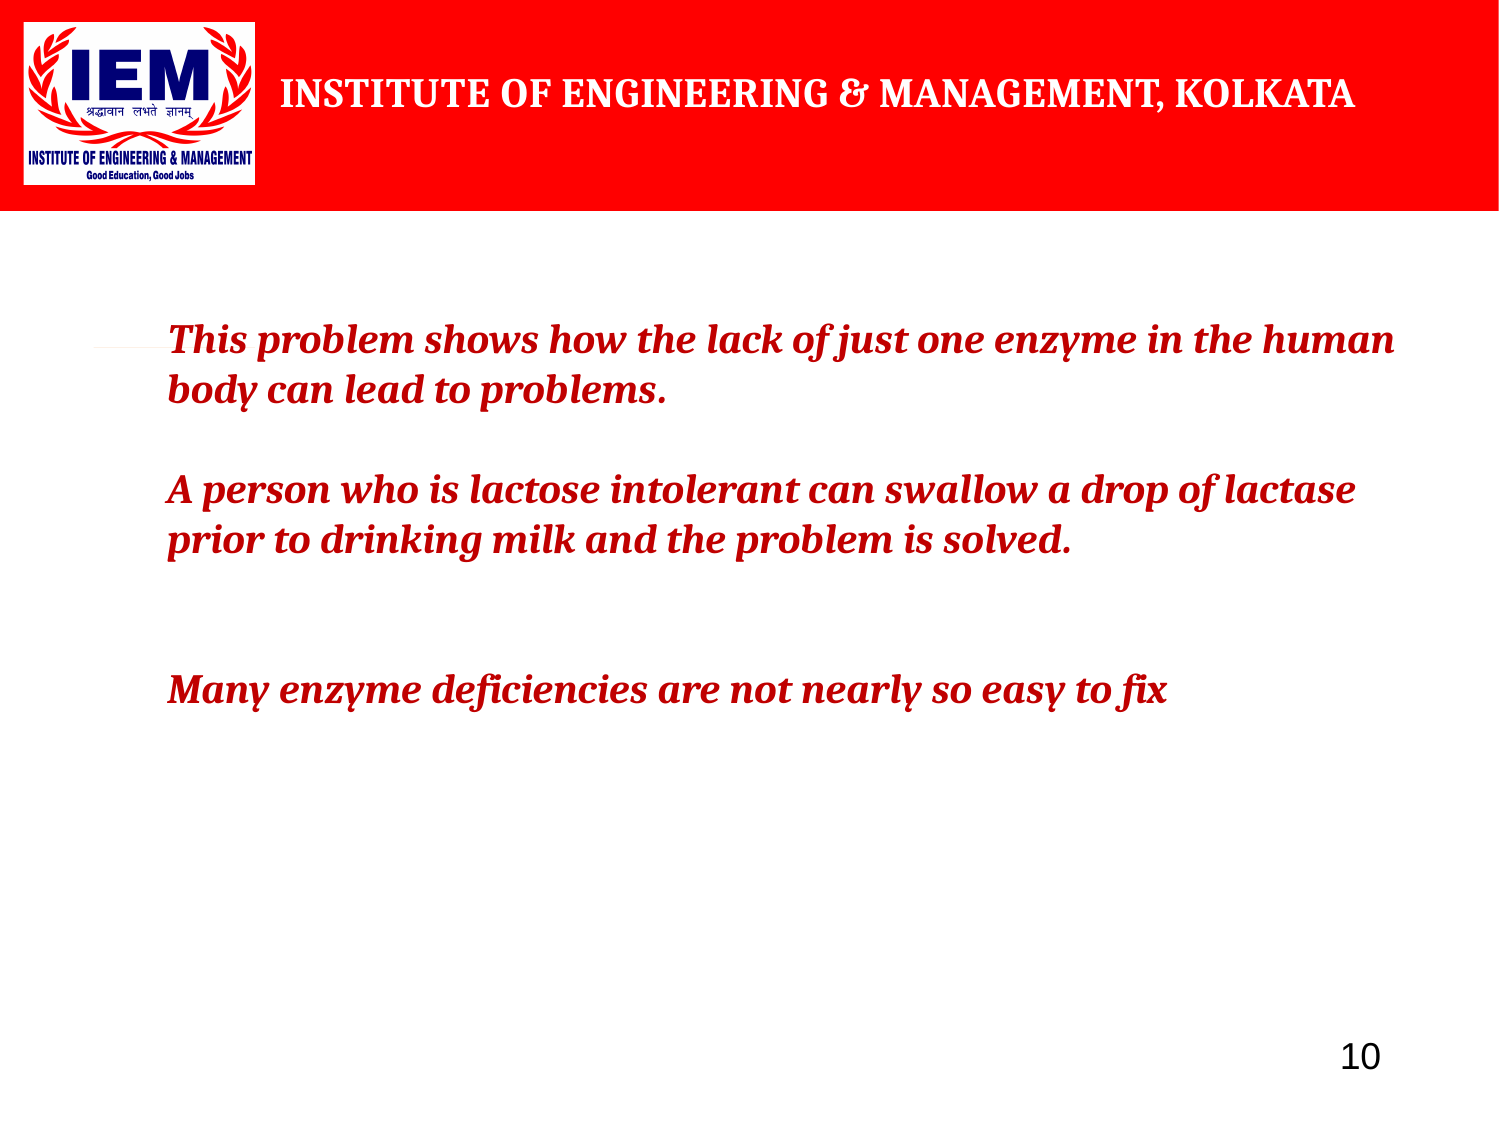

This problem shows how the lack of just one enzyme in the human body can lead to problems.

A person who is lactose intolerant can swallow a drop of lactase prior to drinking milk and the problem is solved.

Many enzyme deficiencies are not nearly so easy to fix